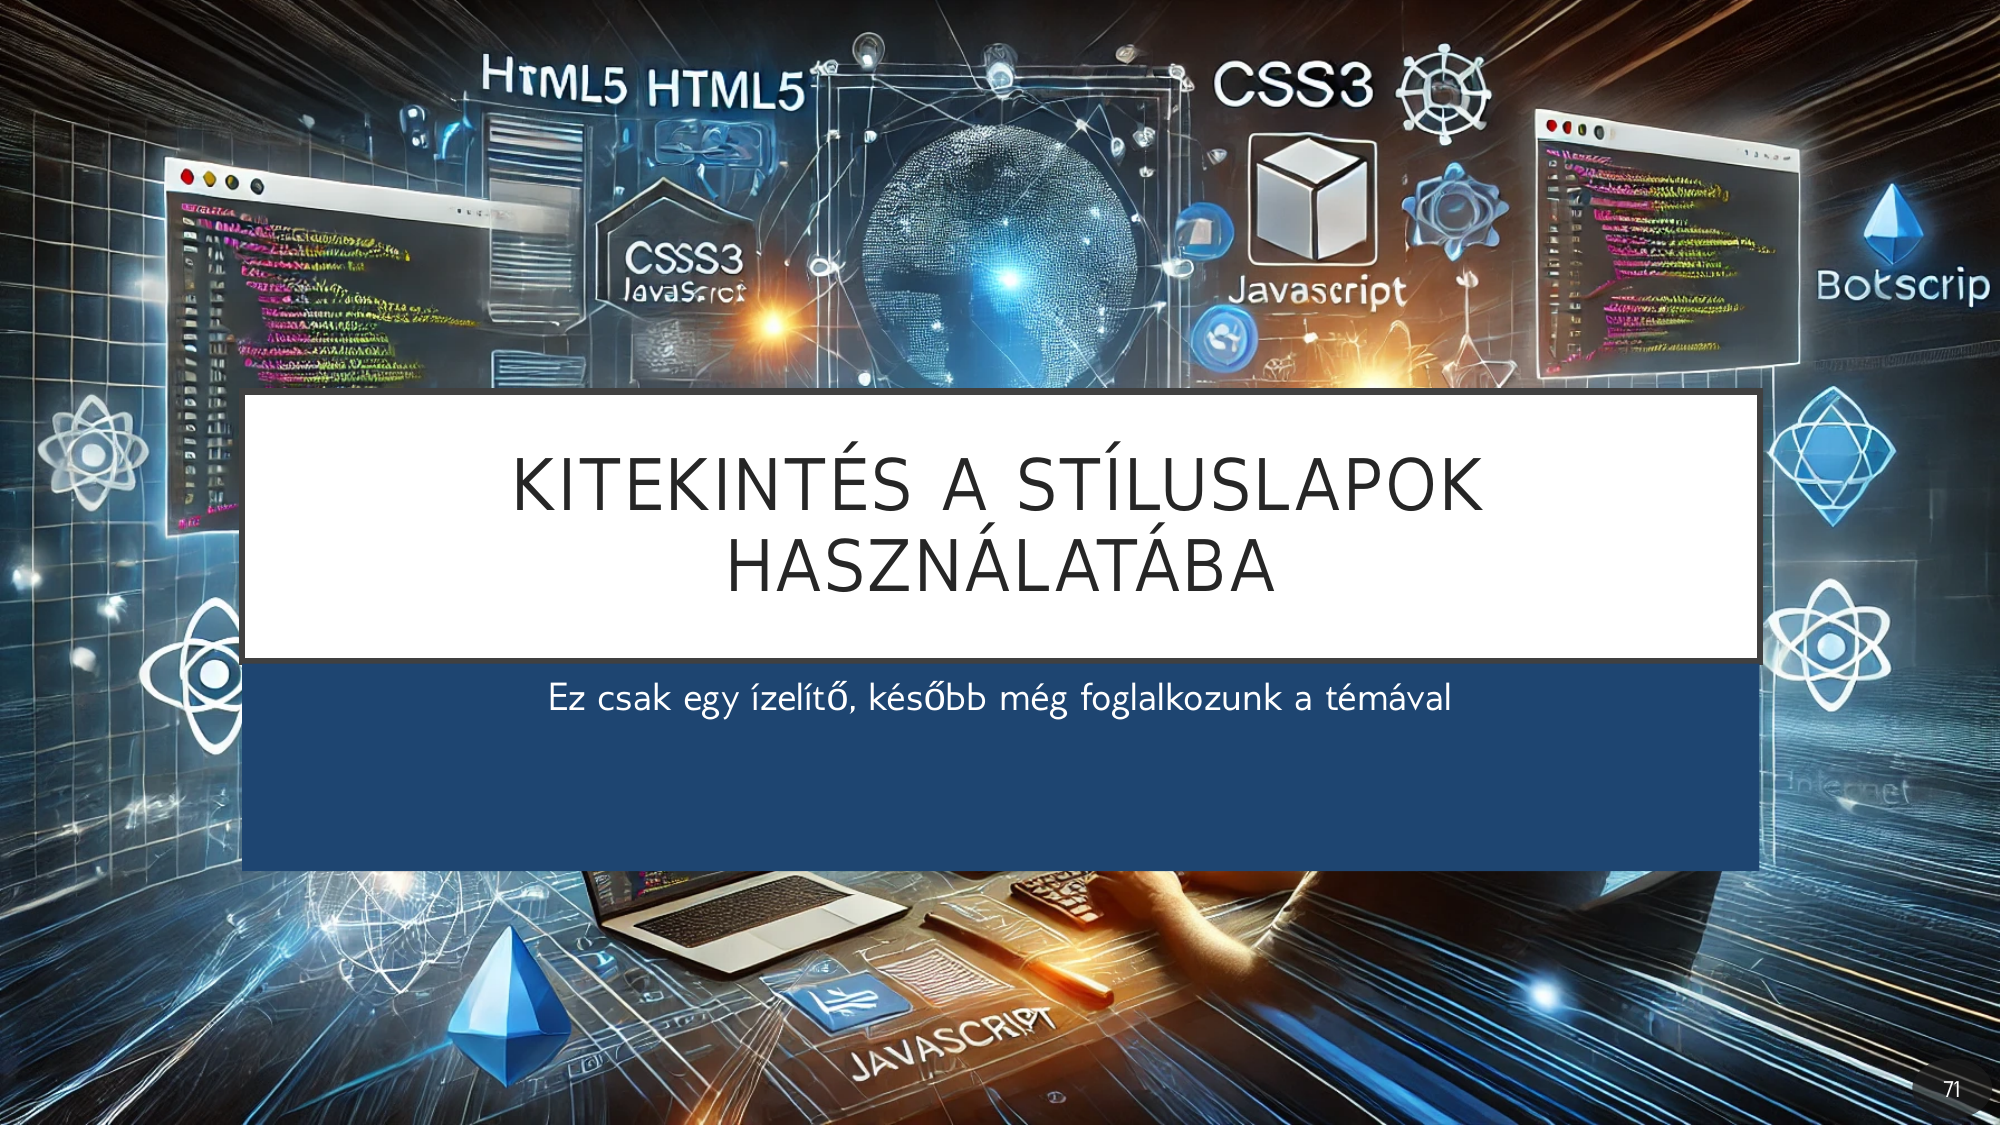

# Kitekintés a stíluslapok használatába
Ez csak egy ízelítő, később még foglalkozunk a témával
71